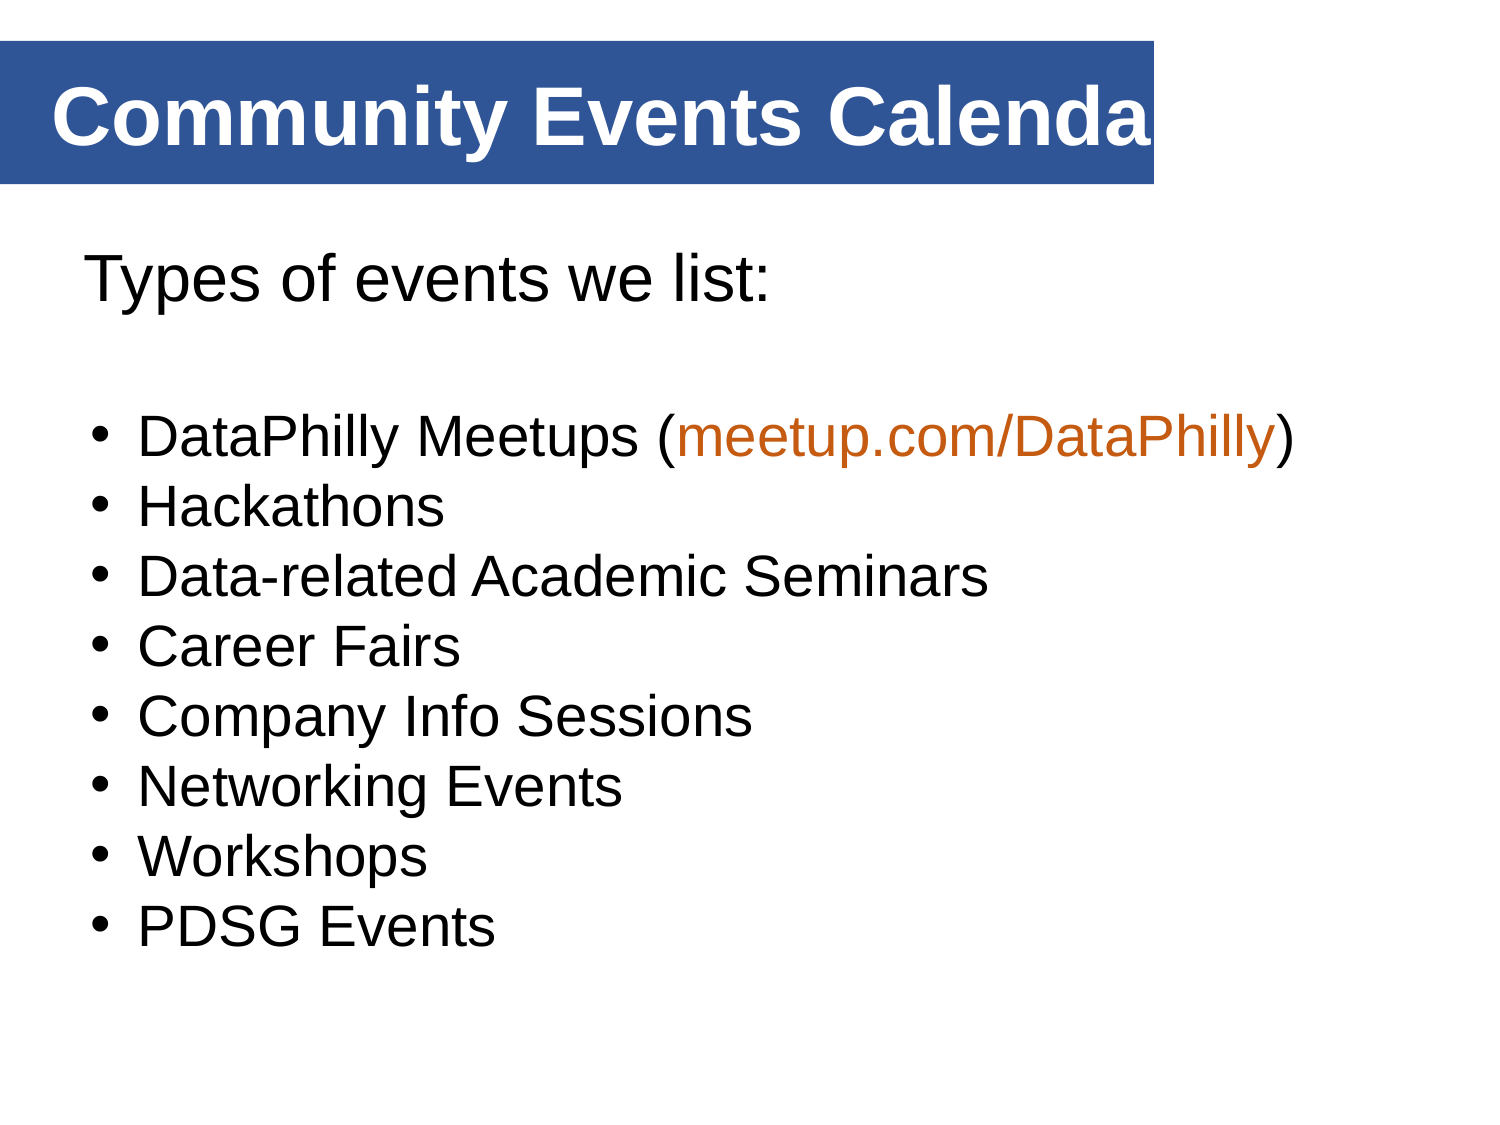

Community Events Calendar
Types of events we list:
DataPhilly Meetups (meetup.com/DataPhilly)
Hackathons
Data-related Academic Seminars
Career Fairs
Company Info Sessions
Networking Events
Workshops
PDSG Events